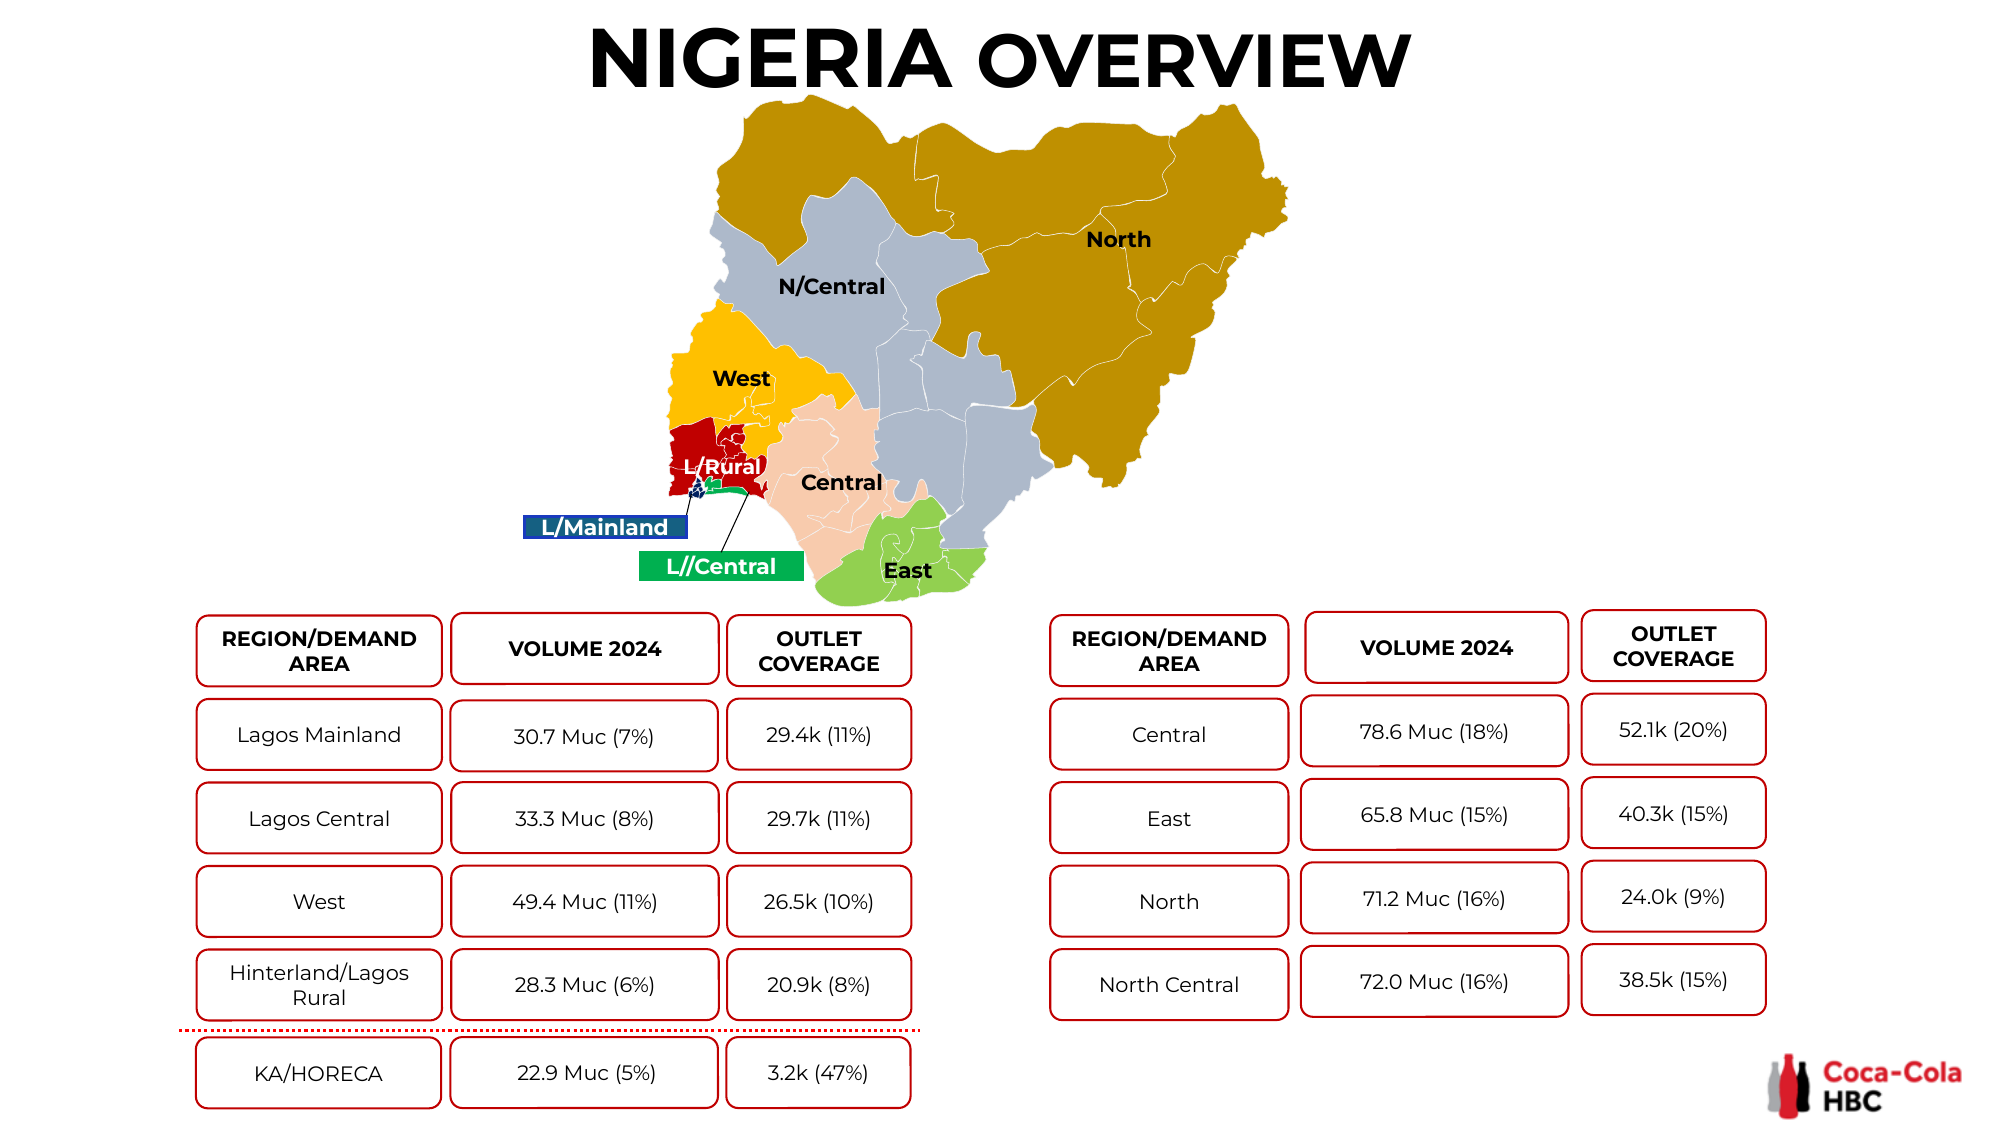

NIGERIA OVERVIEW

North
N/Central
West
L/Rural
Central
L/Mainland
East
L//Central

OUTLET COVERAGE
VOLUME 2024
VOLUME 2024
OUTLET COVERAGE
REGION/DEMAND AREA
REGION/DEMAND AREA
52.1k (20%)
78.6 Muc (18%)
29.4k (11%)
Central
Lagos Mainland
30.7 Muc (7%)
40.3k (15%)
65.8 Muc (15%)
33.3 Muc (8%)
29.7k (11%)
East
Lagos Central
24.0k (9%)
71.2 Muc (16%)
49.4 Muc (11%)
26.5k (10%)
North
West
38.5k (15%)
72.0 Muc (16%)
28.3 Muc (6%)
20.9k (8%)
North Central
Hinterland/Lagos Rural
 22.9 Muc (5%)
3.2k (47%)
KA/HORECA